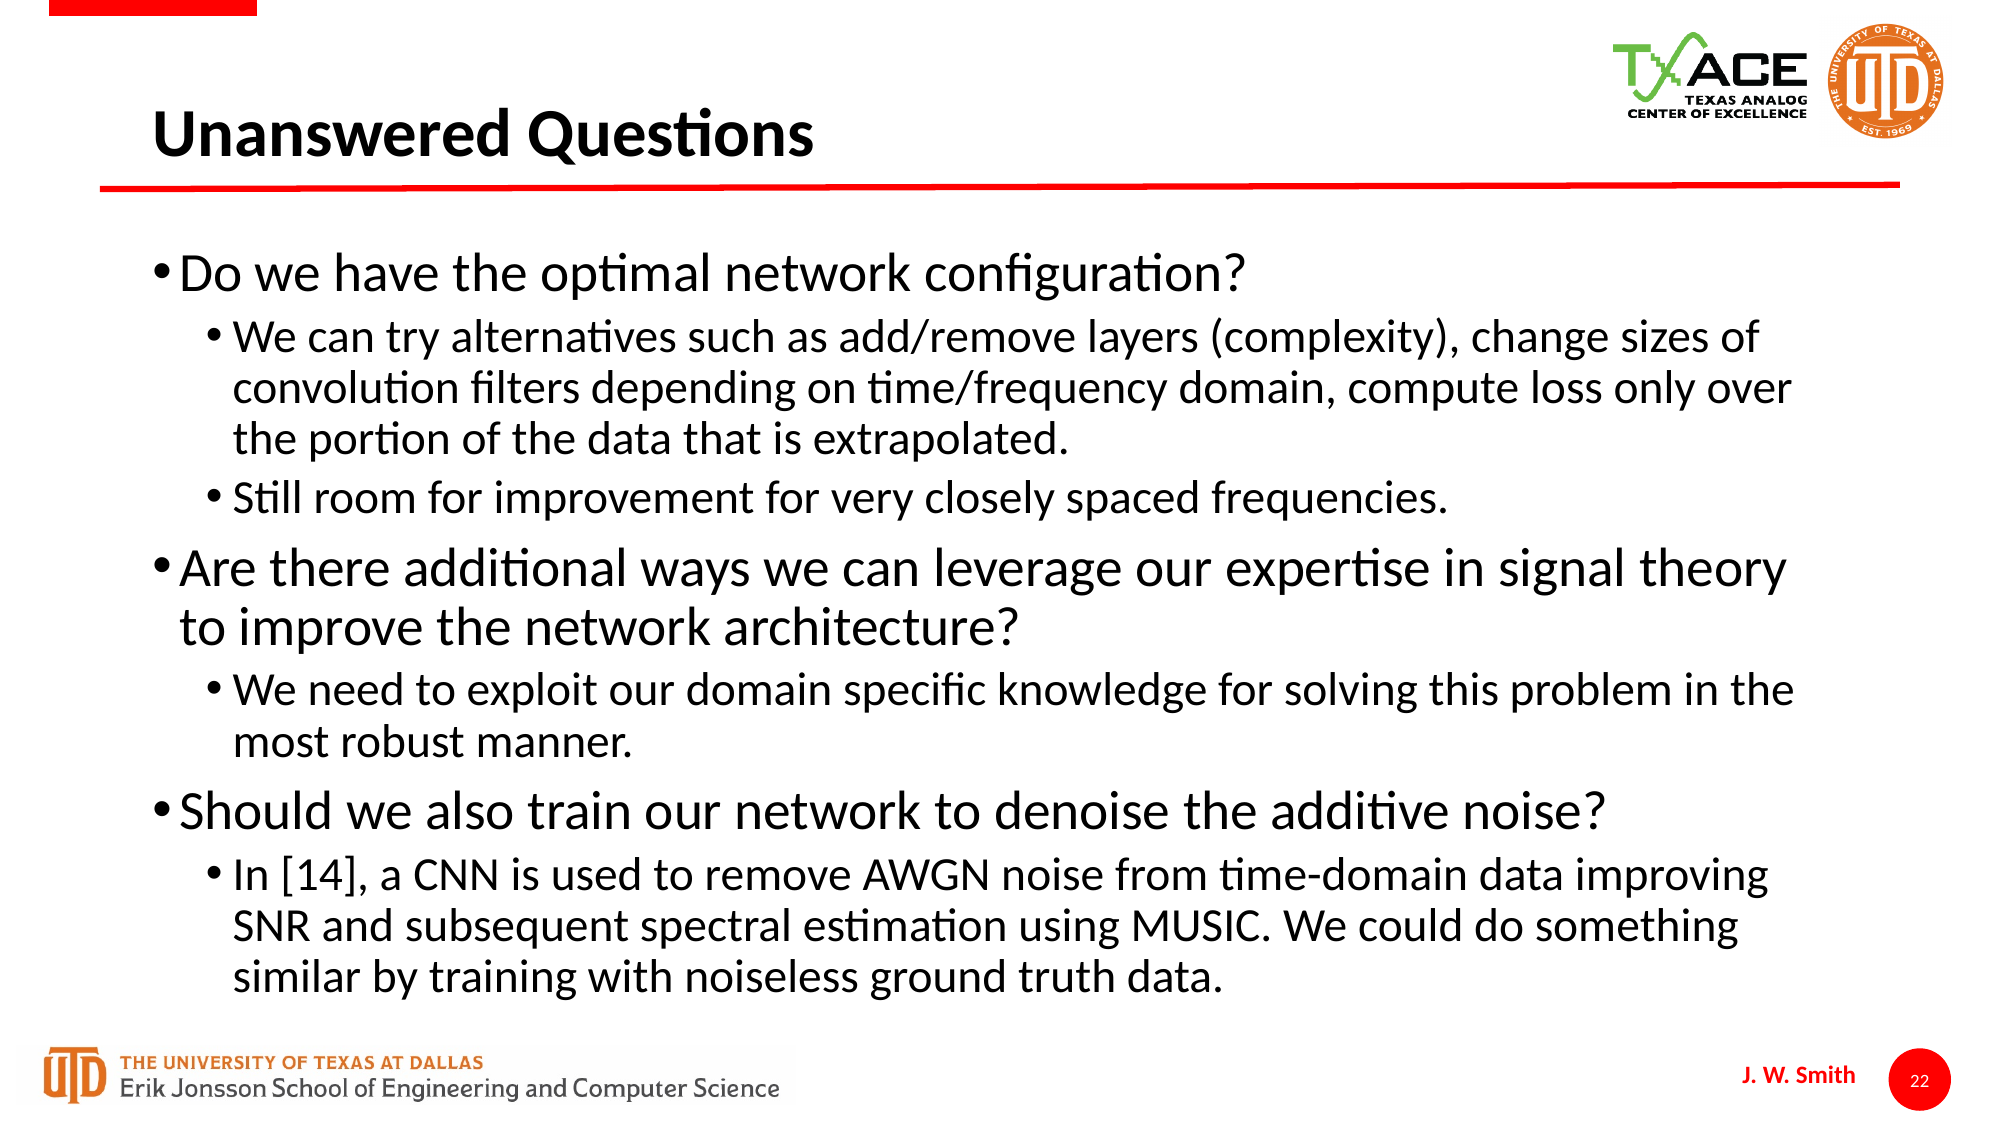

# Unanswered Questions
Do we have the optimal network configuration?
We can try alternatives such as add/remove layers (complexity), change sizes of convolution filters depending on time/frequency domain, compute loss only over the portion of the data that is extrapolated.
Still room for improvement for very closely spaced frequencies.
Are there additional ways we can leverage our expertise in signal theory to improve the network architecture?
We need to exploit our domain specific knowledge for solving this problem in the most robust manner.
Should we also train our network to denoise the additive noise?
In [14], a CNN is used to remove AWGN noise from time-domain data improving SNR and subsequent spectral estimation using MUSIC. We could do something similar by training with noiseless ground truth data.